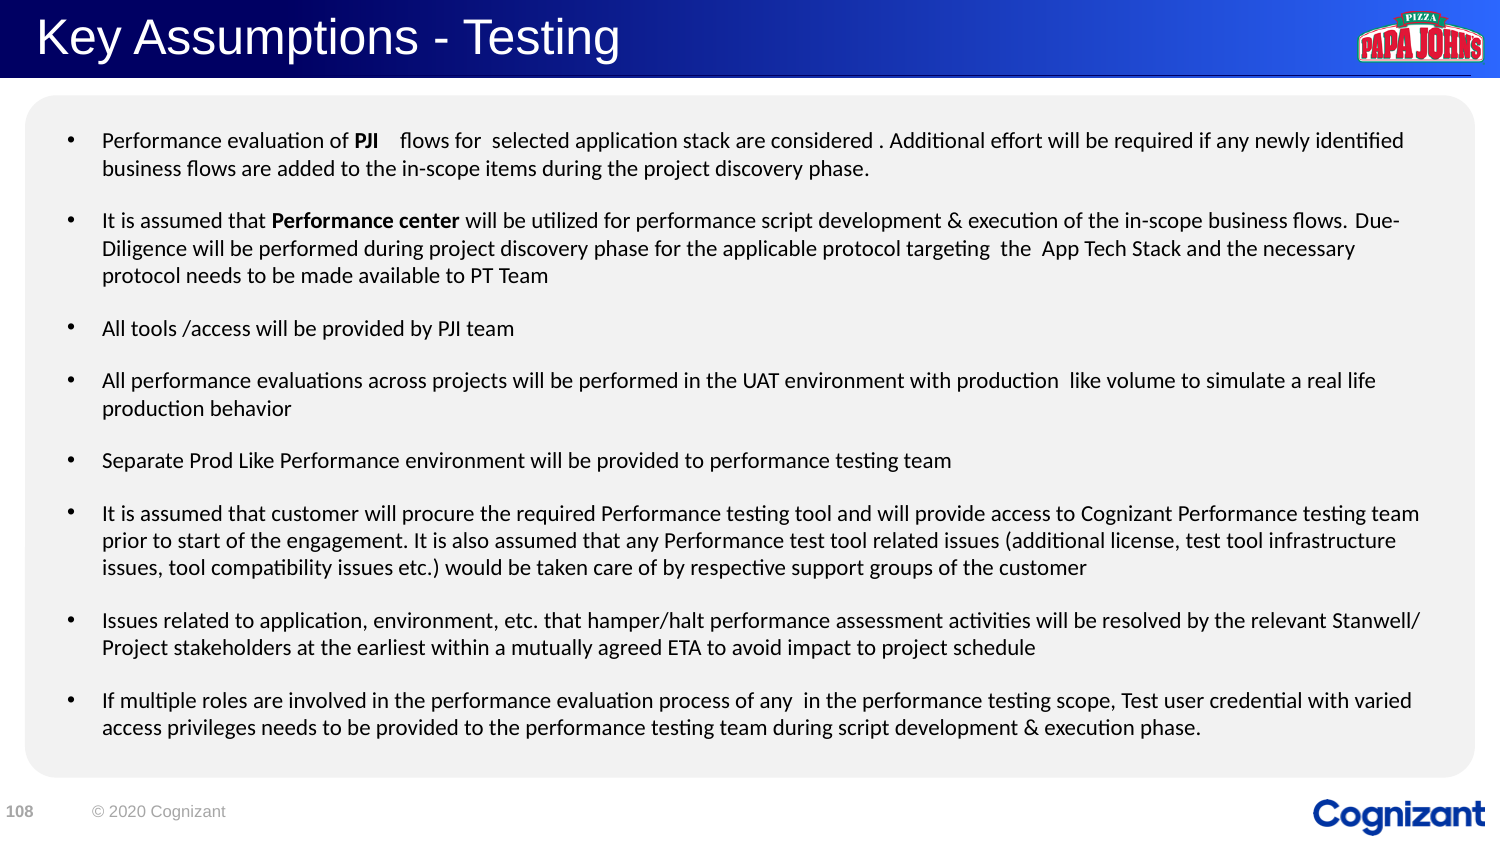

# Key Assumptions - Testing

Performance evaluation of PJI    flows for  selected application stack are considered . Additional effort will be required if any newly identified business flows are added to the in-scope items during the project discovery phase.
It is assumed that Performance center will be utilized for performance script development & execution of the in-scope business flows. Due-Diligence will be performed during project discovery phase for the applicable protocol targeting  the  App Tech Stack and the necessary protocol needs to be made available to PT Team
All tools /access will be provided by PJI team
All performance evaluations across projects will be performed in the UAT environment with production  like volume to simulate a real life production behavior
Separate Prod Like Performance environment will be provided to performance testing team
It is assumed that customer will procure the required Performance testing tool and will provide access to Cognizant Performance testing team prior to start of the engagement. It is also assumed that any Performance test tool related issues (additional license, test tool infrastructure issues, tool compatibility issues etc.) would be taken care of by respective support groups of the customer
Issues related to application, environment, etc. that hamper/halt performance assessment activities will be resolved by the relevant Stanwell/ Project stakeholders at the earliest within a mutually agreed ETA to avoid impact to project schedule
If multiple roles are involved in the performance evaluation process of any  in the performance testing scope, Test user credential with varied access privileges needs to be provided to the performance testing team during script development & execution phase.